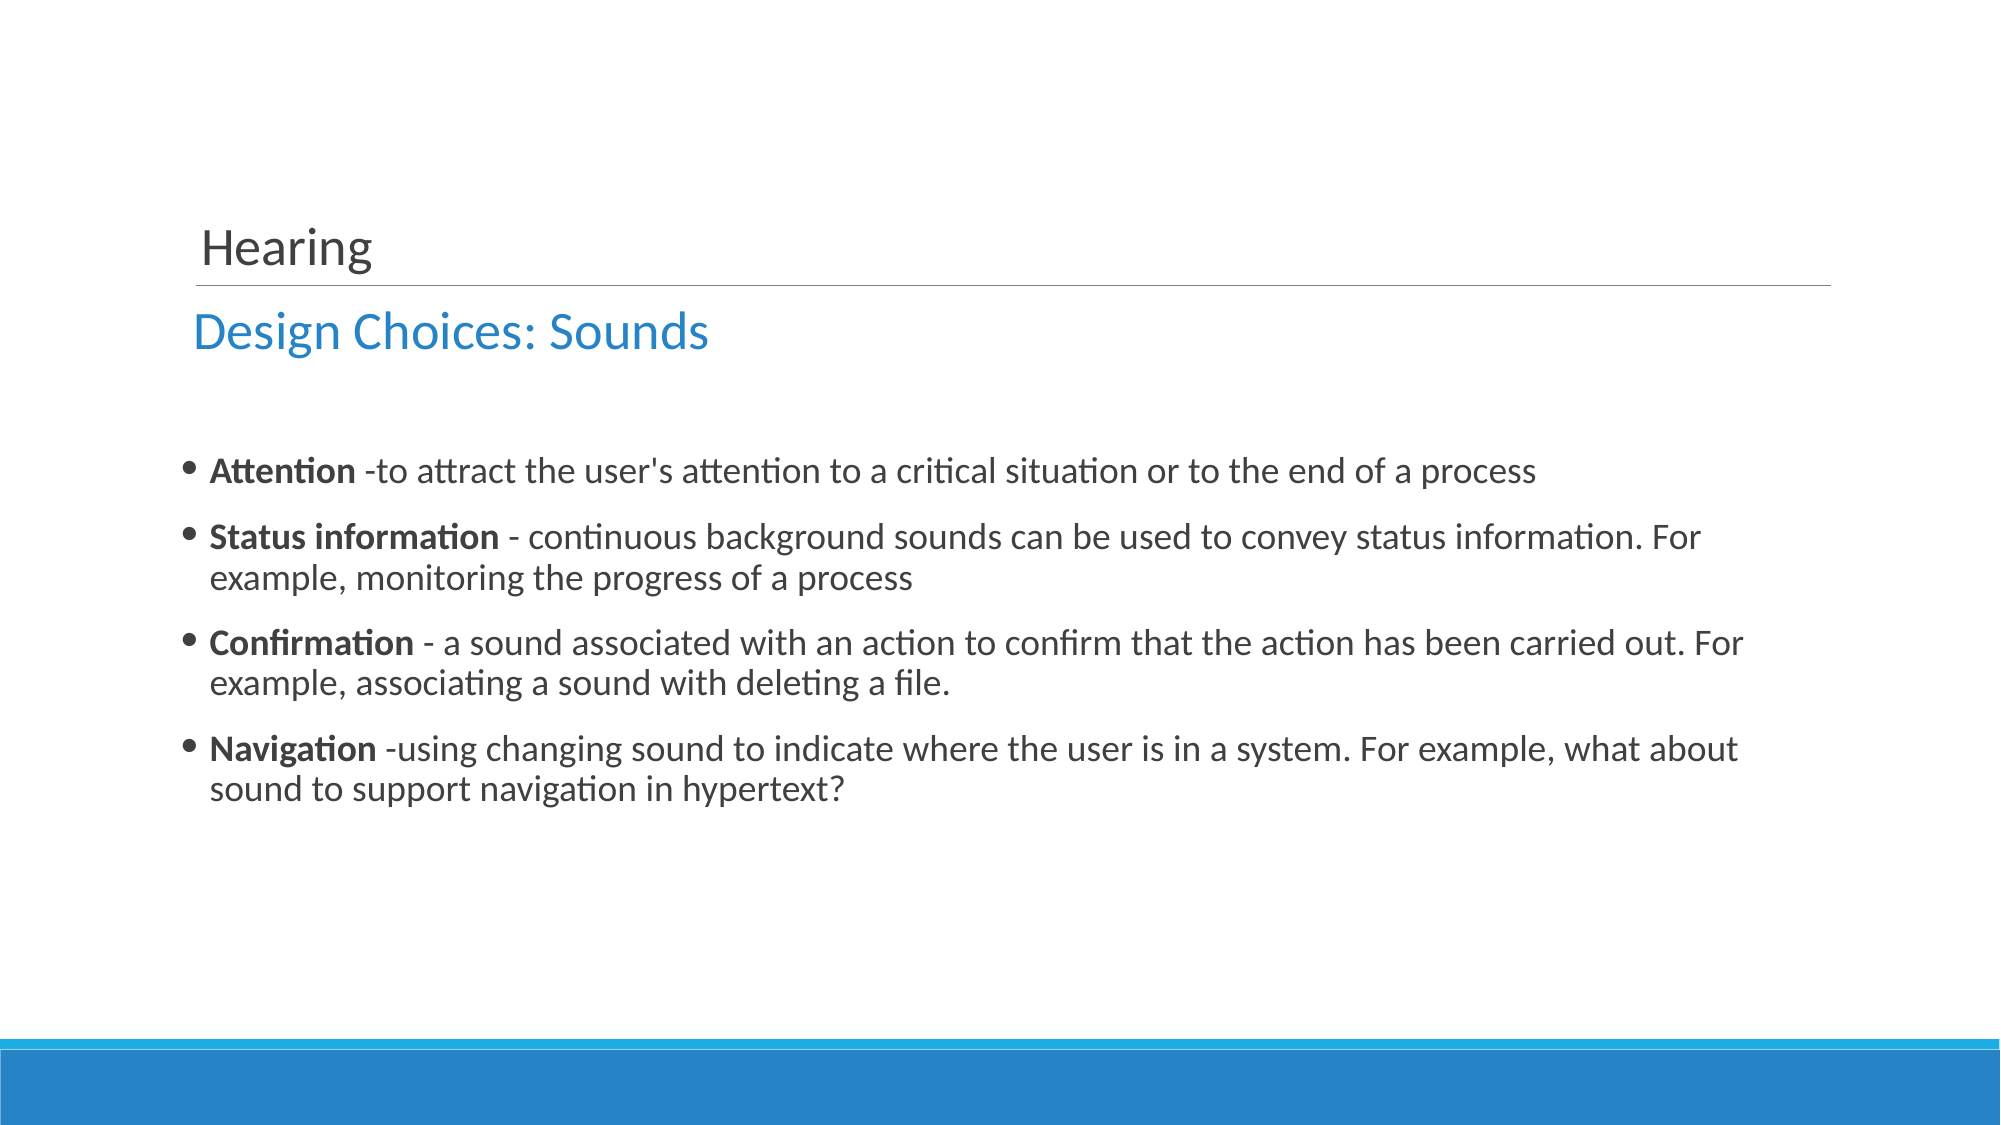

# Hearing
Design Choices: Sounds

Attention -to attract the user's attention to a critical situation or to the end of a process
Status information - continuous background sounds can be used to convey status information. For example, monitoring the progress of a process
Confirmation - a sound associated with an action to confirm that the action has been carried out. For example, associating a sound with deleting a file.
Navigation -using changing sound to indicate where the user is in a system. For example, what about sound to support navigation in hypertext?